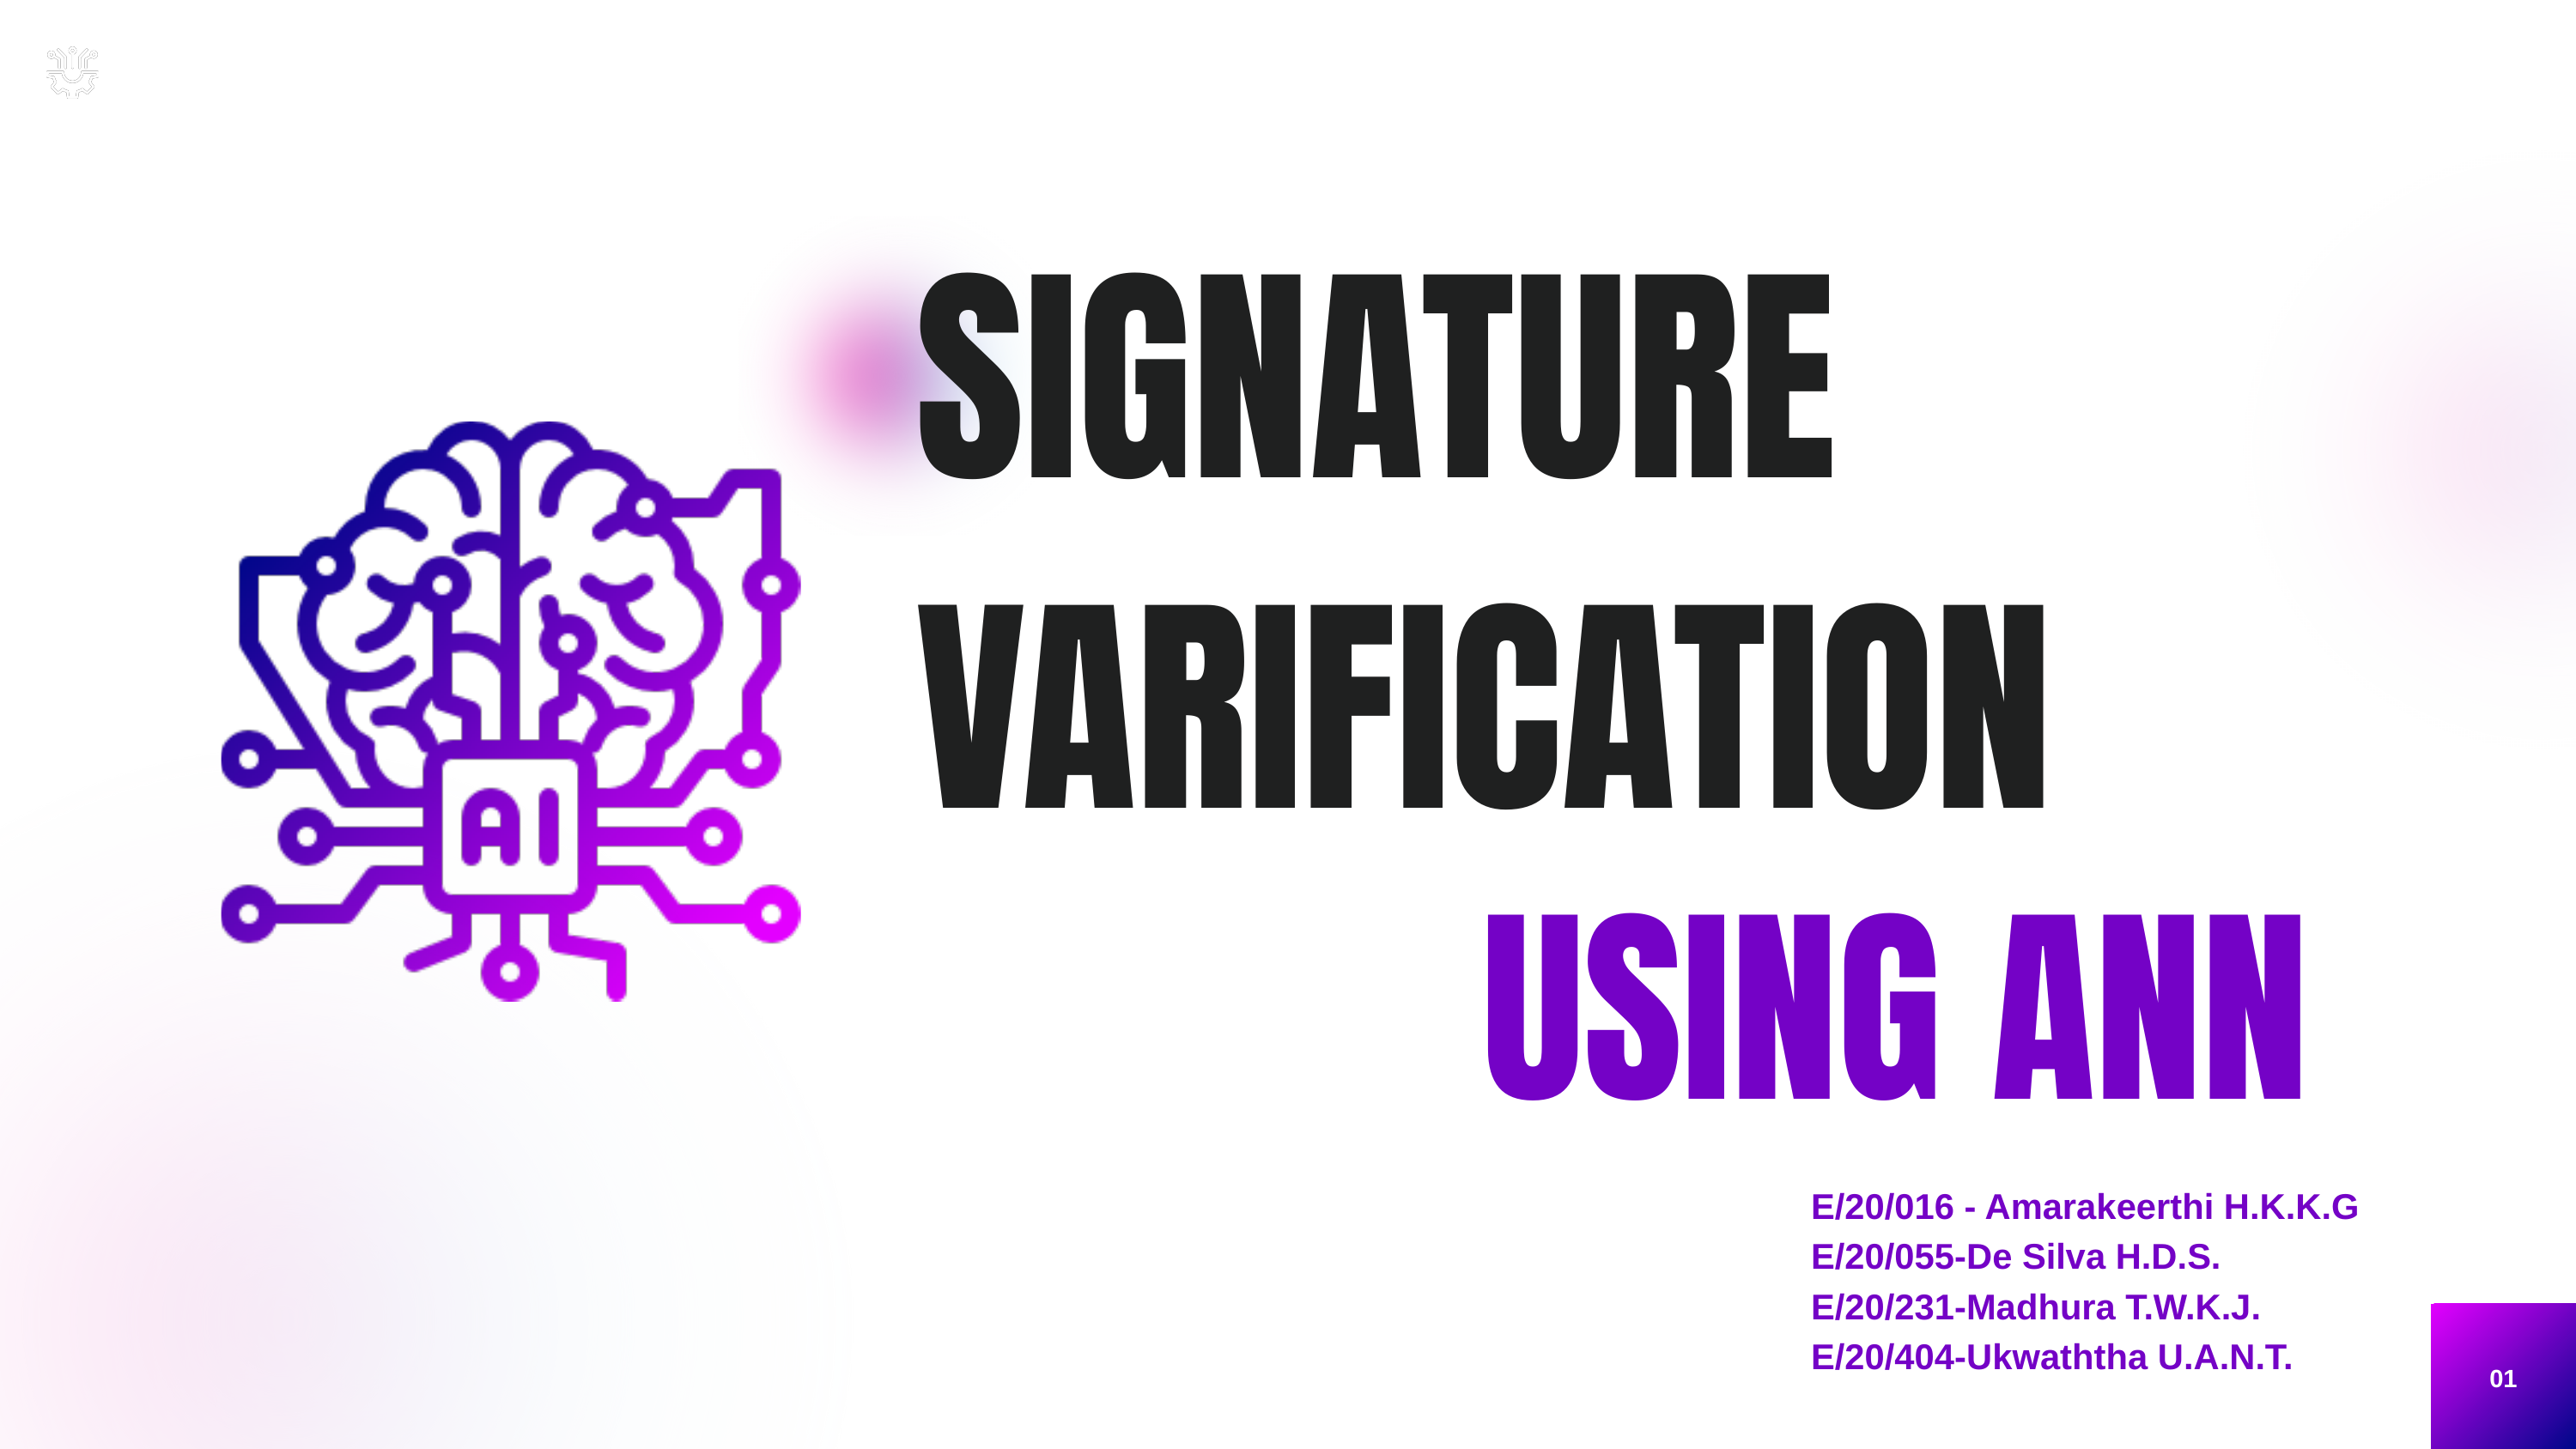

SIGNATURE VARIFICATION

USING ANN
E/20/016 - Amarakeerthi H.K.K.G
E/20/055-De Silva H.D.S.
E/20/231-Madhura T.W.K.J.
E/20/404-Ukwaththa U.A.N.T.

01